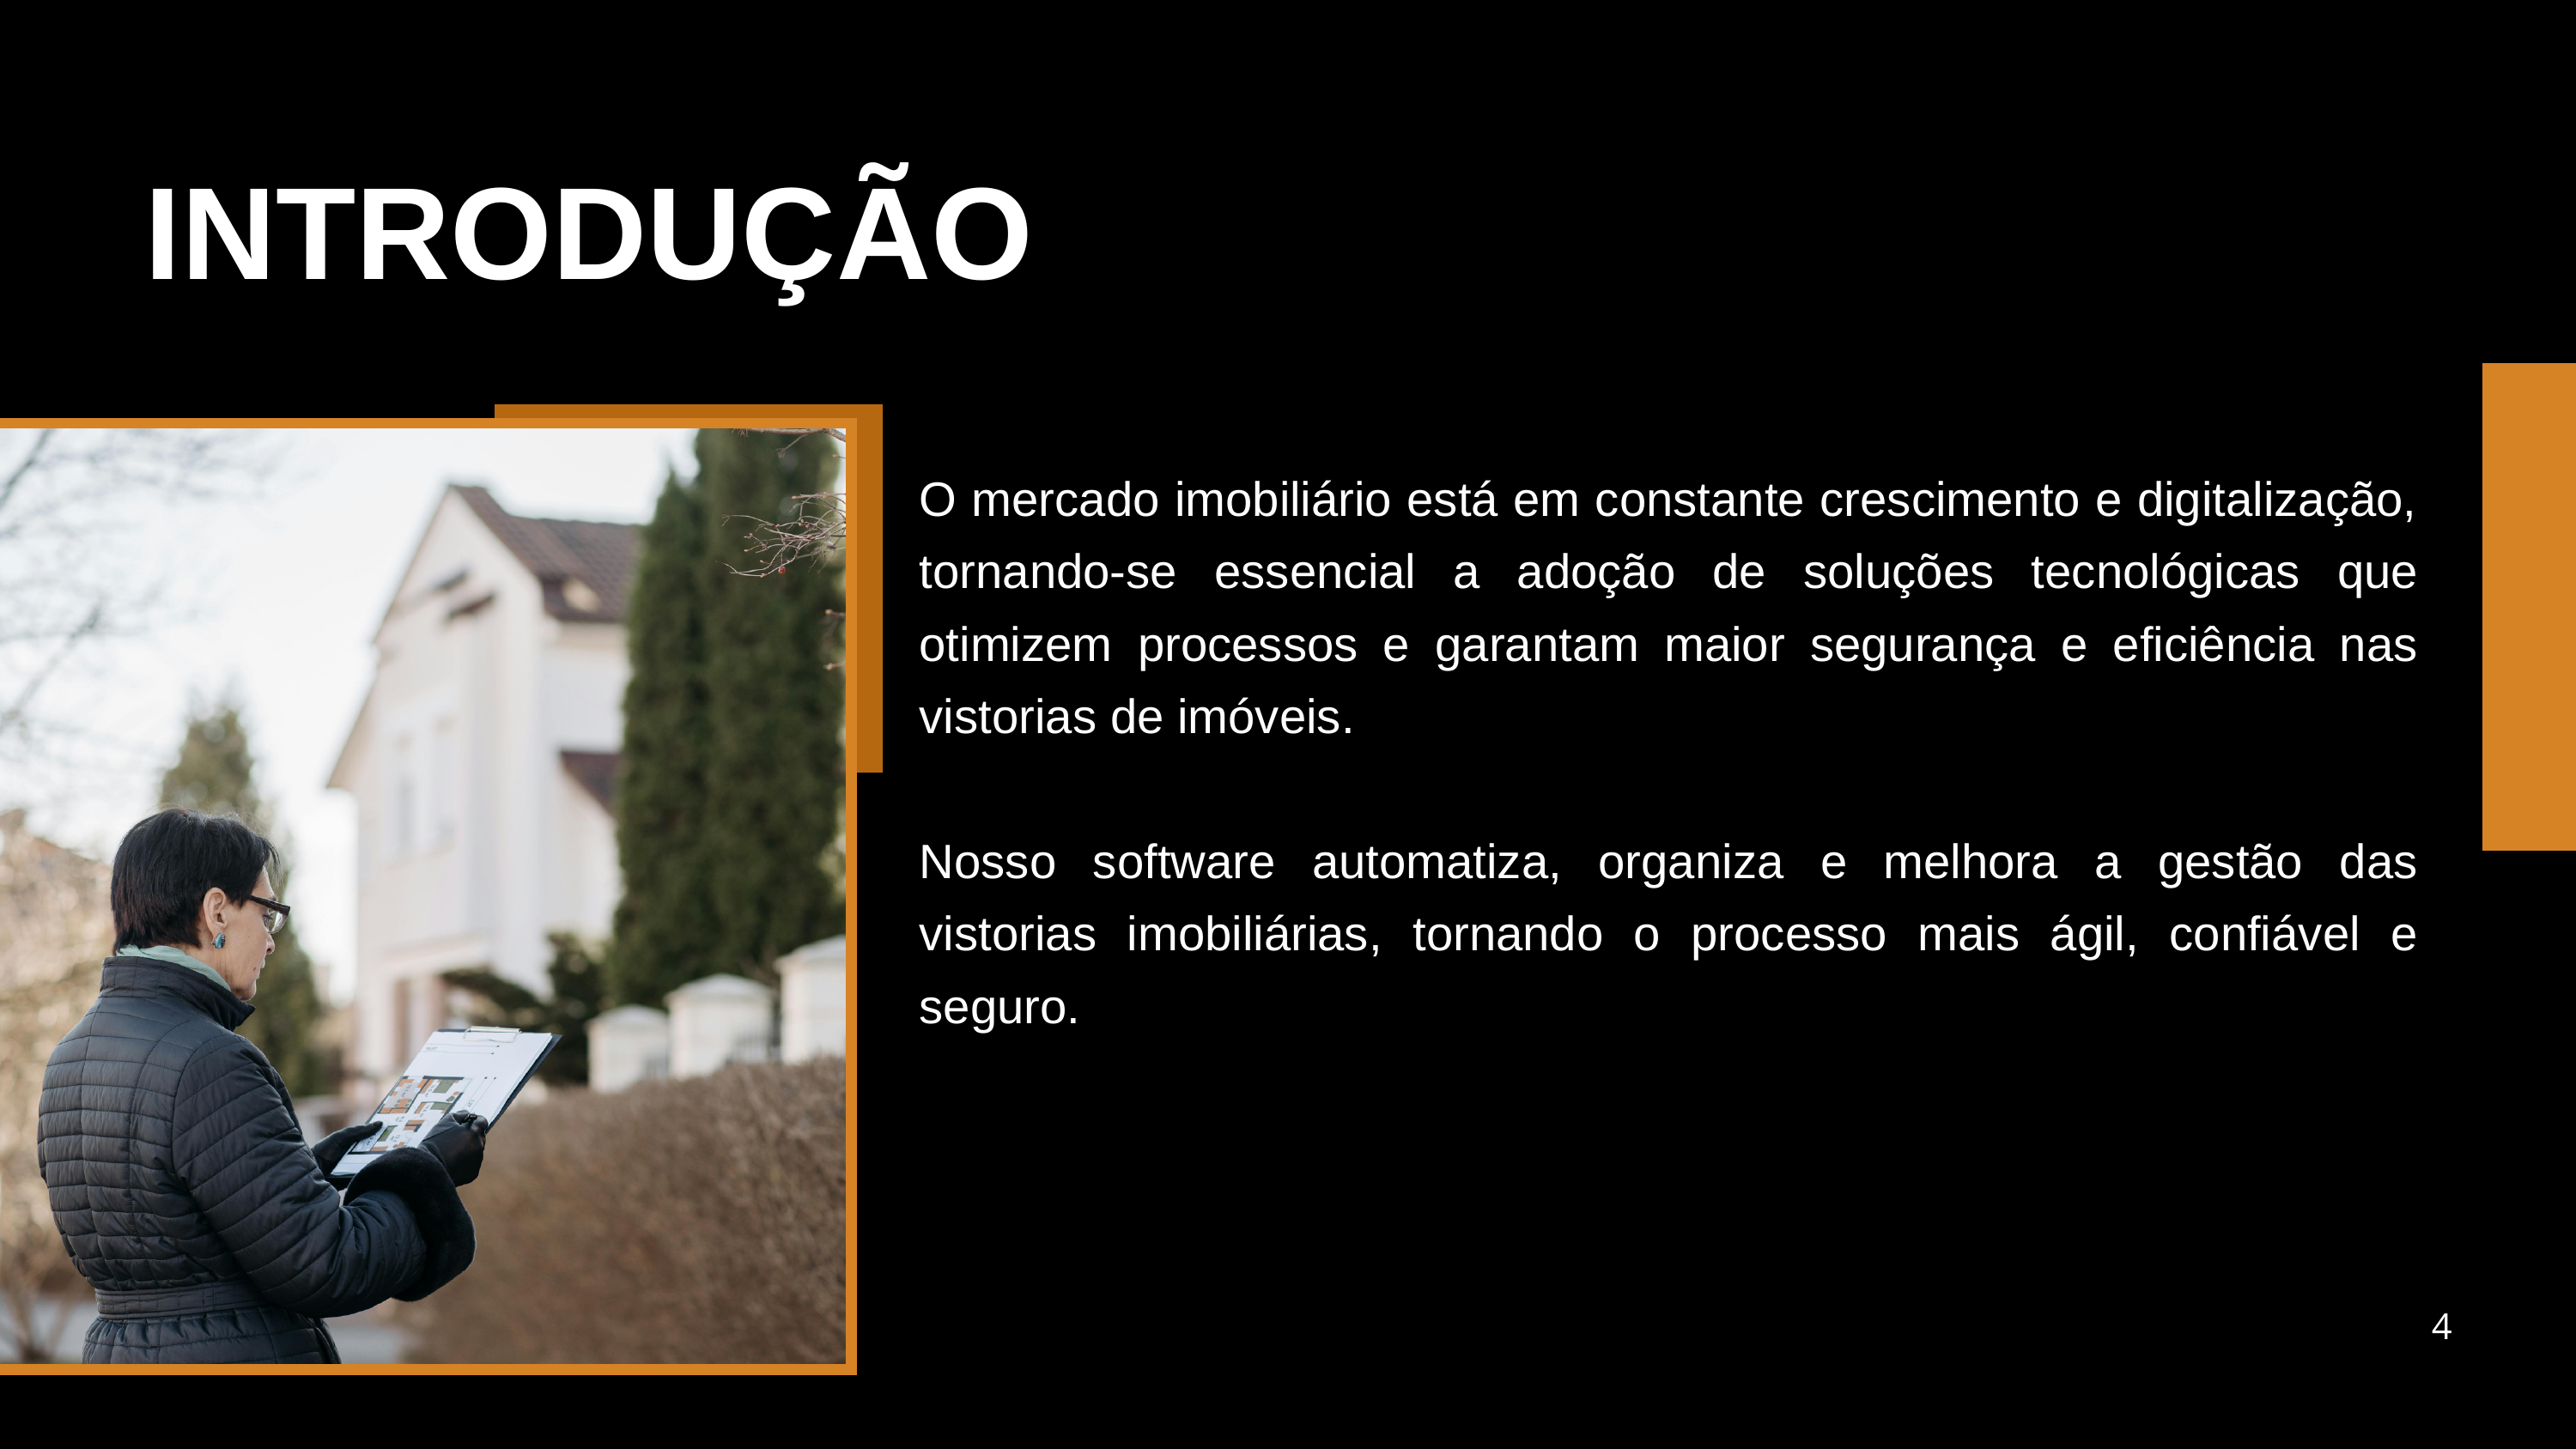

INTRODUÇÃO

O mercado imobiliário está em constante crescimento e digitalização, tornando-se essencial a adoção de soluções tecnológicas que otimizem processos e garantam maior segurança e eficiência nas vistorias de imóveis.

Nosso software automatiza, organiza e melhora a gestão das vistorias imobiliárias, tornando o processo mais ágil, confiável e seguro.

4